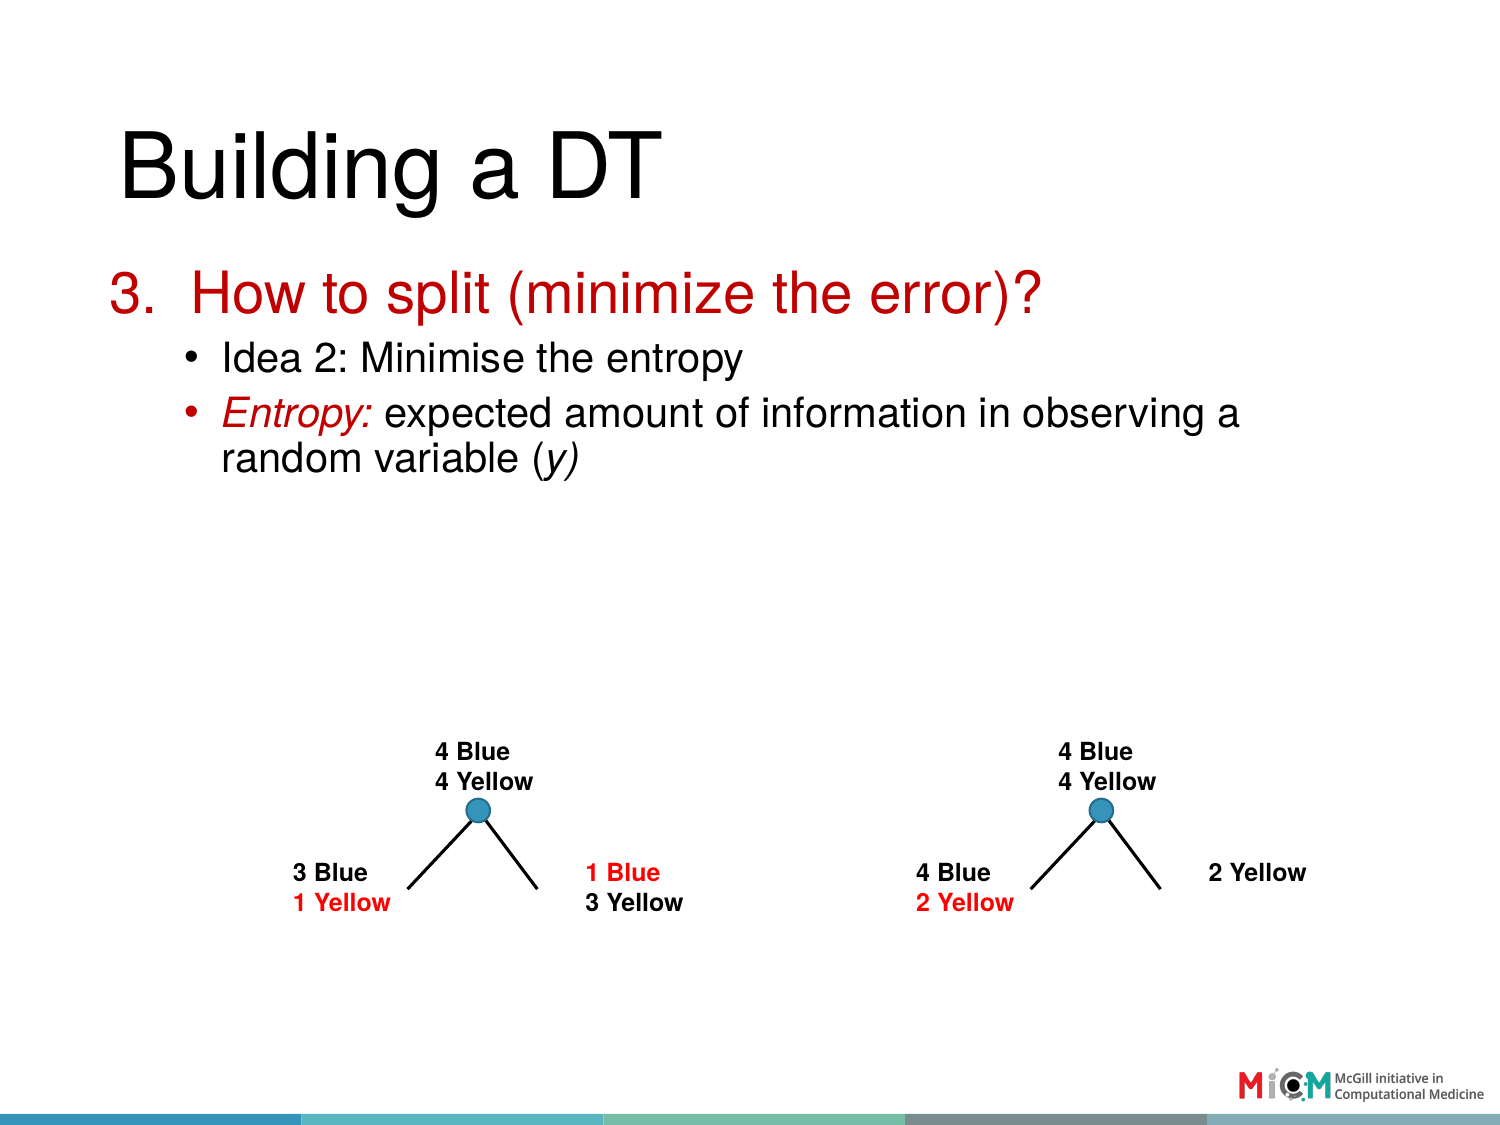

# Building a DT
3.  How to split (minimize the error)?
Idea 2: Minimise the entropy
Entropy: expected amount of information in observing a random variable (y)
4 Blue
4 Yellow
4 Blue
4 Yellow

1 Blue
3 Yellow
2 Yellow
3 Blue
1 Yellow
4 Blue
2 Yellow